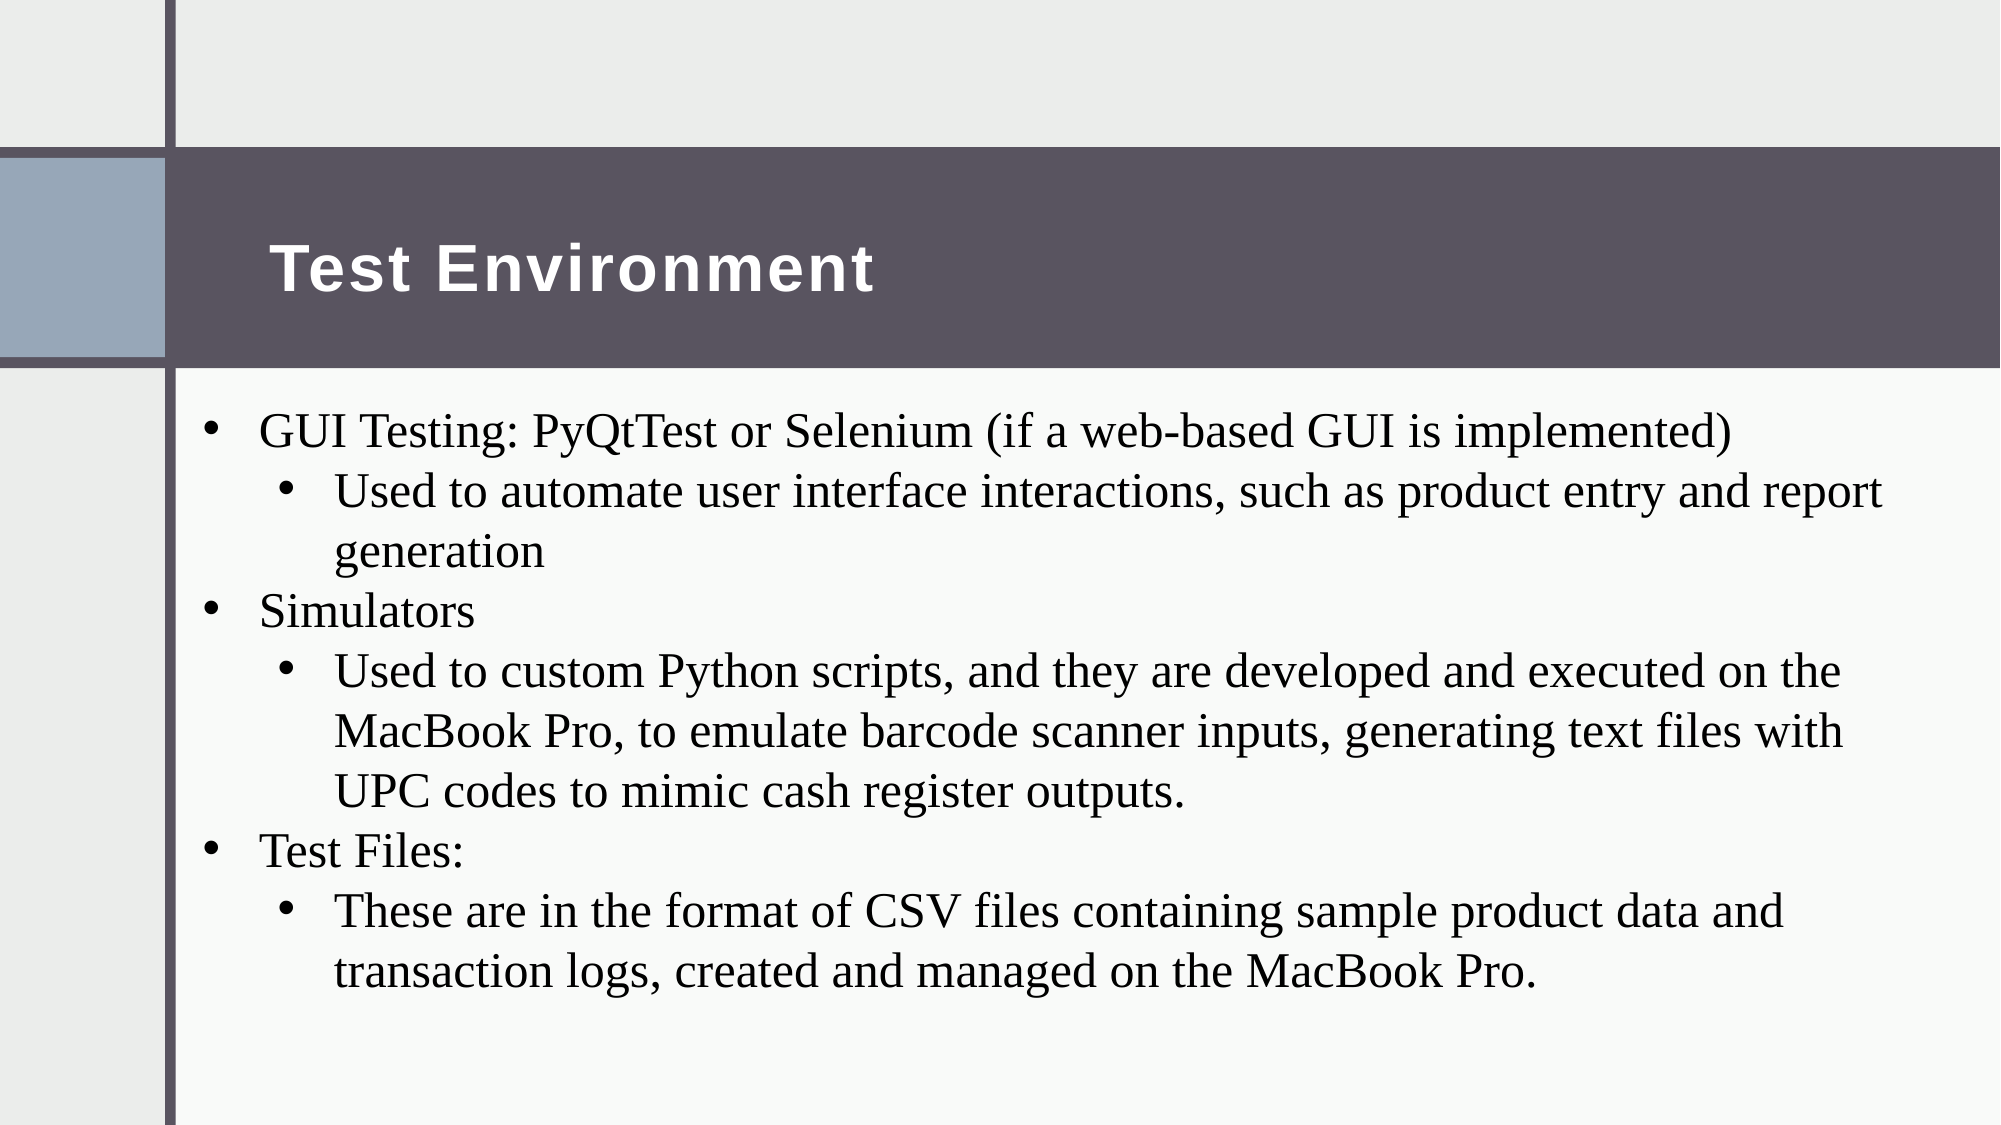

# Test Environment
GUI Testing: PyQtTest or Selenium (if a web-based GUI is implemented)
Used to automate user interface interactions, such as product entry and report generation
Simulators
Used to custom Python scripts, and they are developed and executed on the MacBook Pro, to emulate barcode scanner inputs, generating text files with UPC codes to mimic cash register outputs.
Test Files:
These are in the format of CSV files containing sample product data and transaction logs, created and managed on the MacBook Pro.